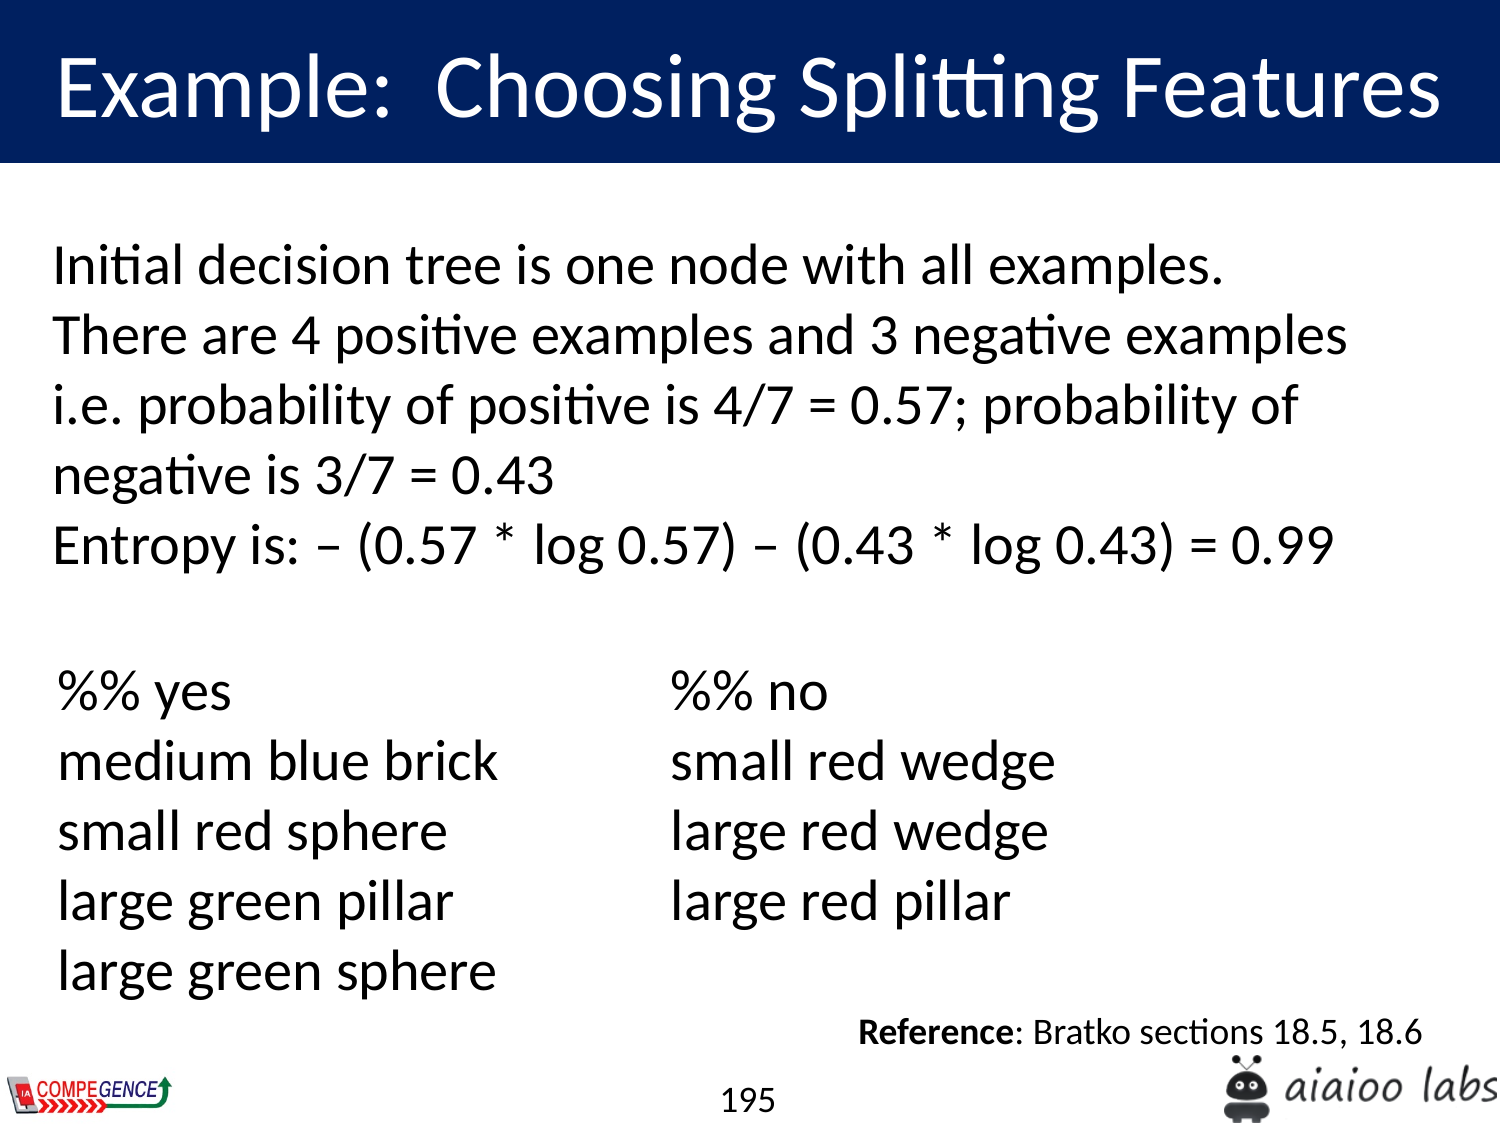

Example:  Choosing Splitting Features
Initial decision tree is one node with all examples.
There are 4 positive examples and 3 negative examples
i.e. probability of positive is 4/7 = 0.57; probability of negative is 3/7 = 0.43
Entropy is: – (0.57 * log 0.57) – (0.43 * log 0.43) = 0.99

%% yes			 %% no
medium blue brick		 small red wedge
small red sphere		 large red wedge
large green pillar		 large red pillar
large green sphere
Reference: Bratko sections 18.5, 18.6